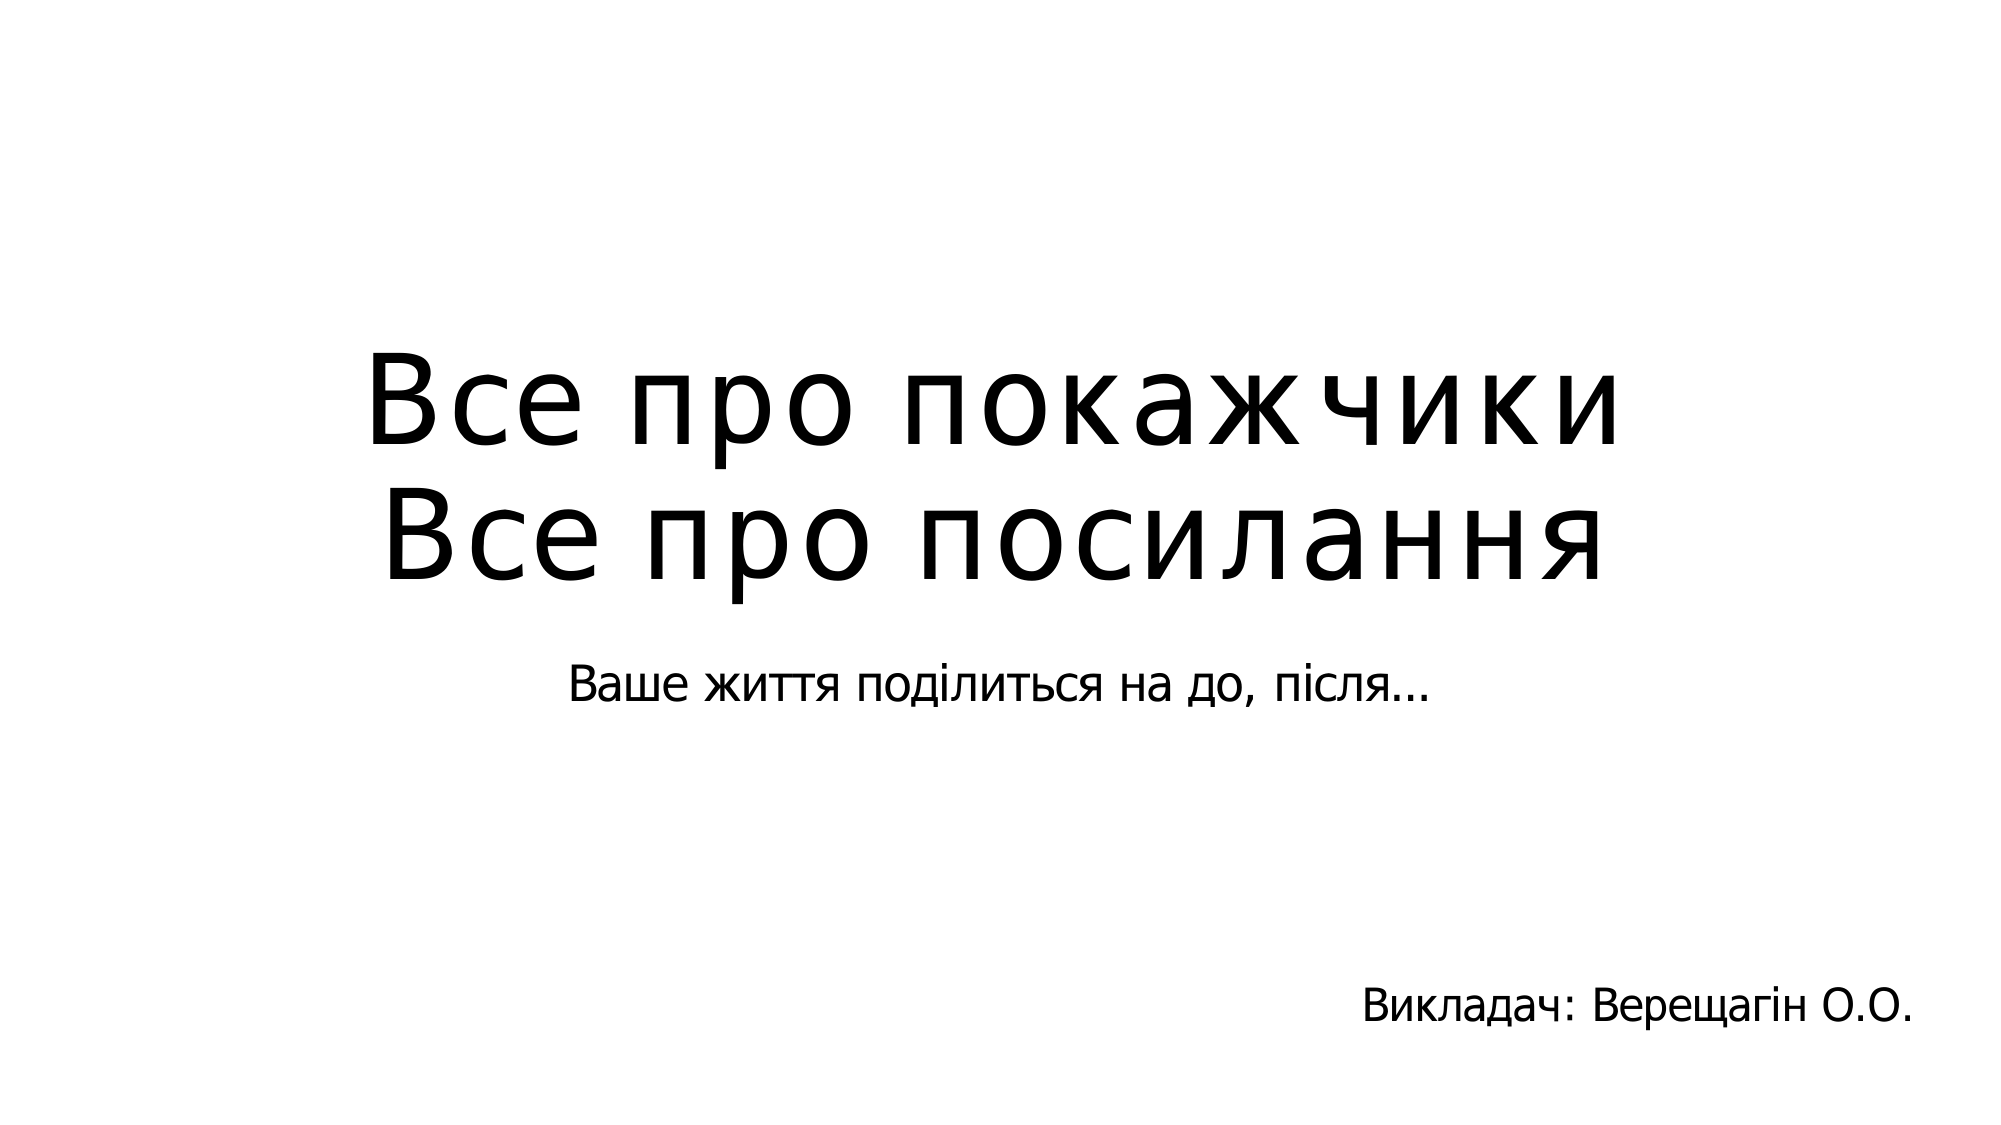

# Все про покажчики Все про посилання
Ваше життя поділиться на до, після…
Викладач: Верещагін О.О.